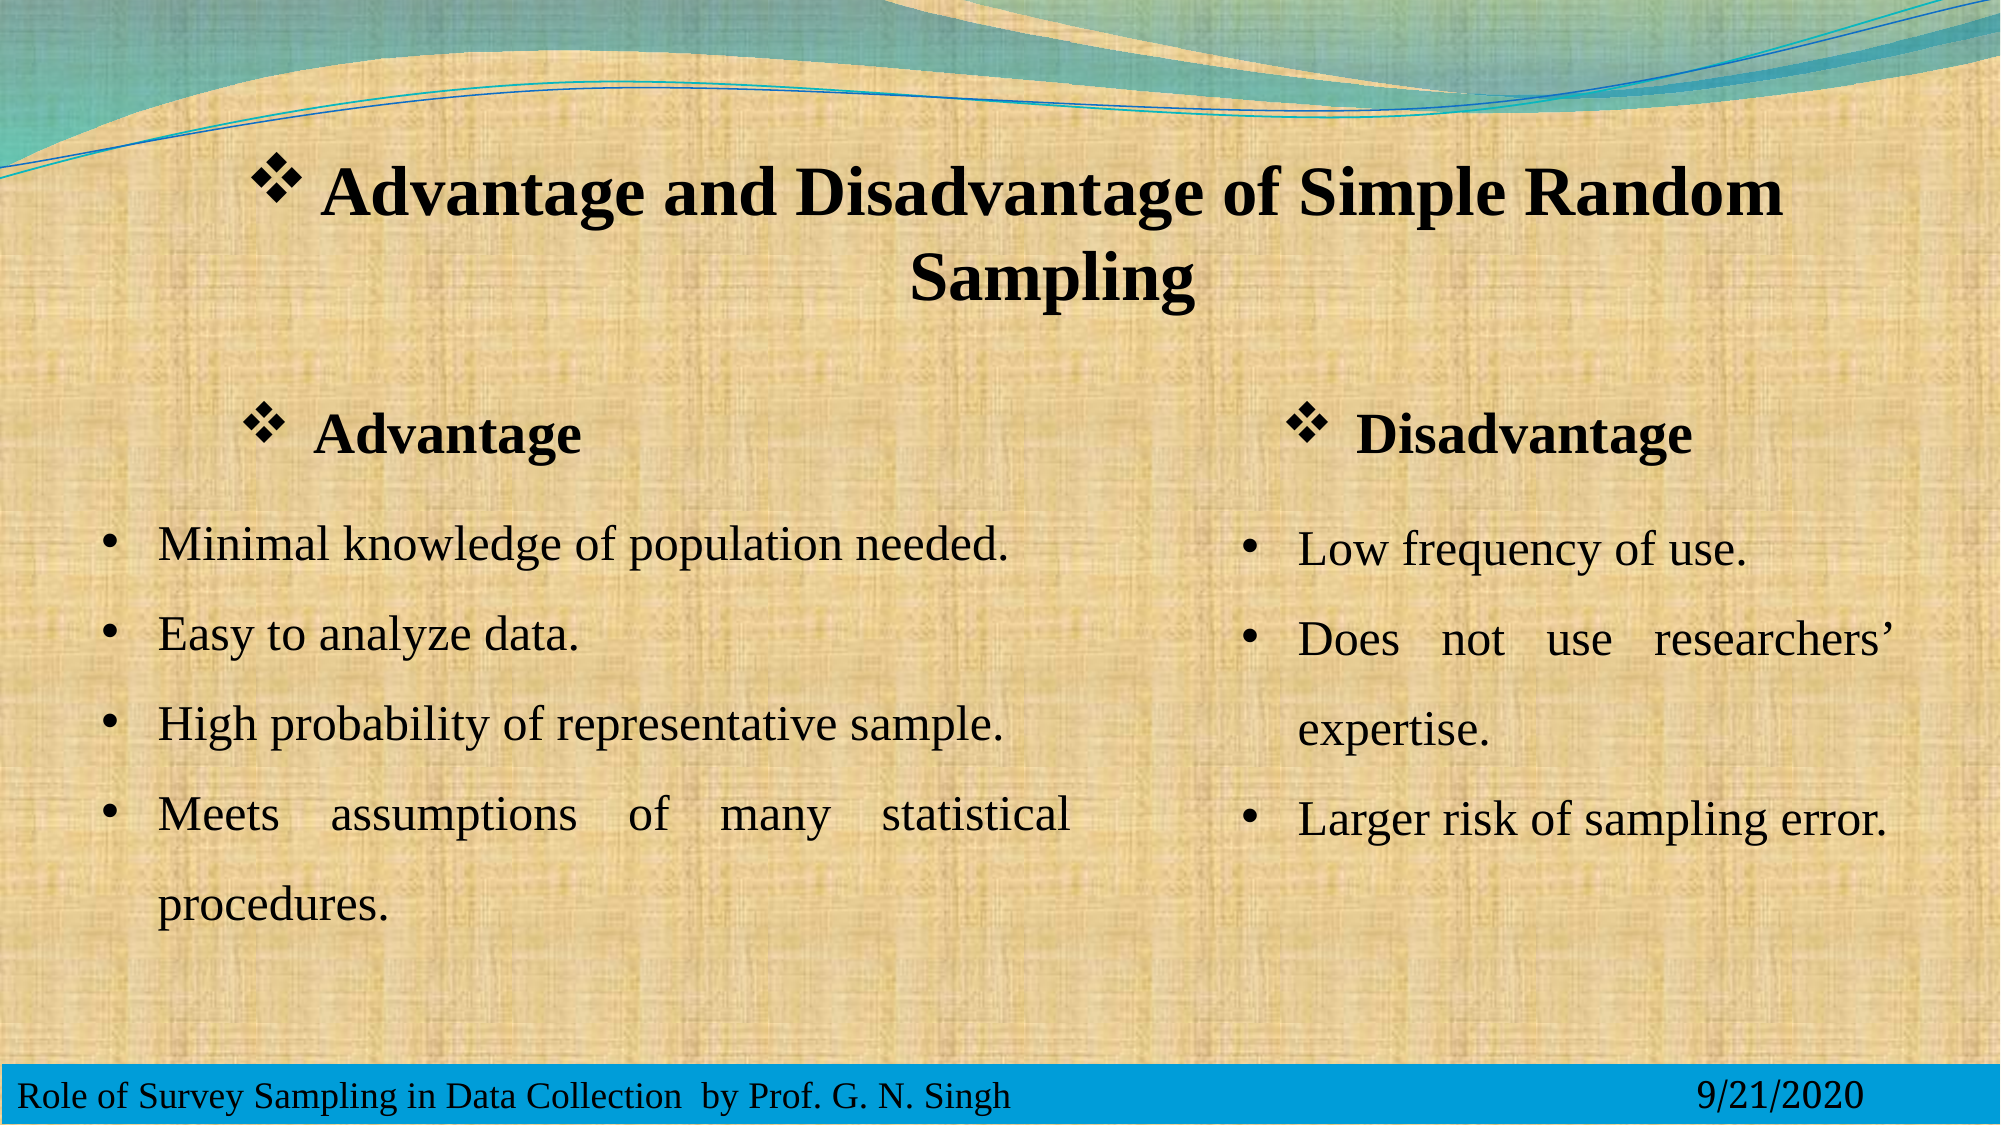

Advantage and Disadvantage of Simple Random Sampling
Advantage
Disadvantage
Minimal knowledge of population needed.
Easy to analyze data.
High probability of representative sample.
Meets assumptions of many statistical procedures.
Low frequency of use.
Does not use researchers’ expertise.
Larger risk of sampling error.
Role of Survey Sampling in Data Collection  by Prof. G. N. Singh
9/21/2020